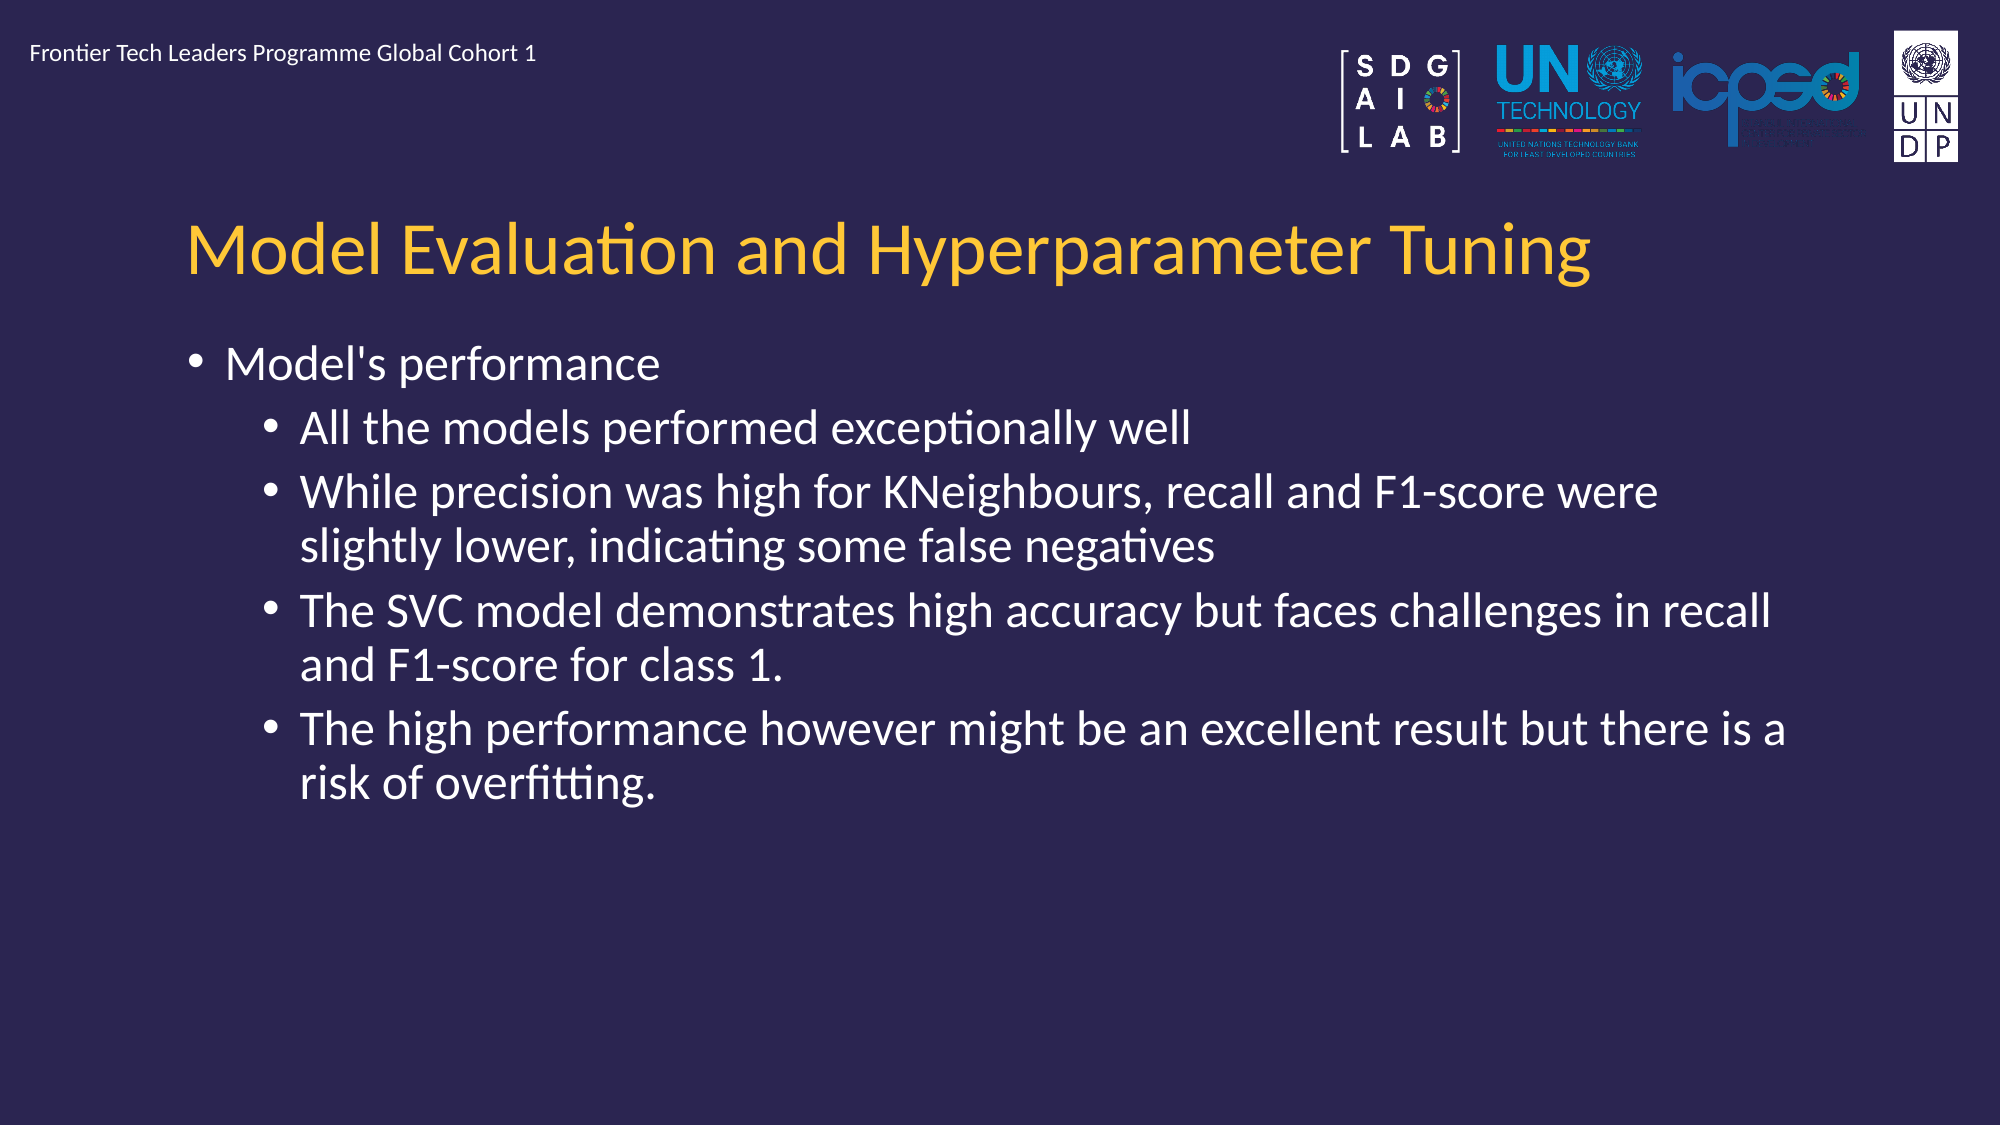

Frontier Tech Leaders Programme Global Cohort 1
# Model Evaluation and Hyperparameter Tuning
Model's performance
All the models performed exceptionally well
While precision was high for KNeighbours, recall and F1-score were slightly lower, indicating some false negatives
The SVC model demonstrates high accuracy but faces challenges in recall and F1-score for class 1.
The high performance however might be an excellent result but there is a risk of overfitting.